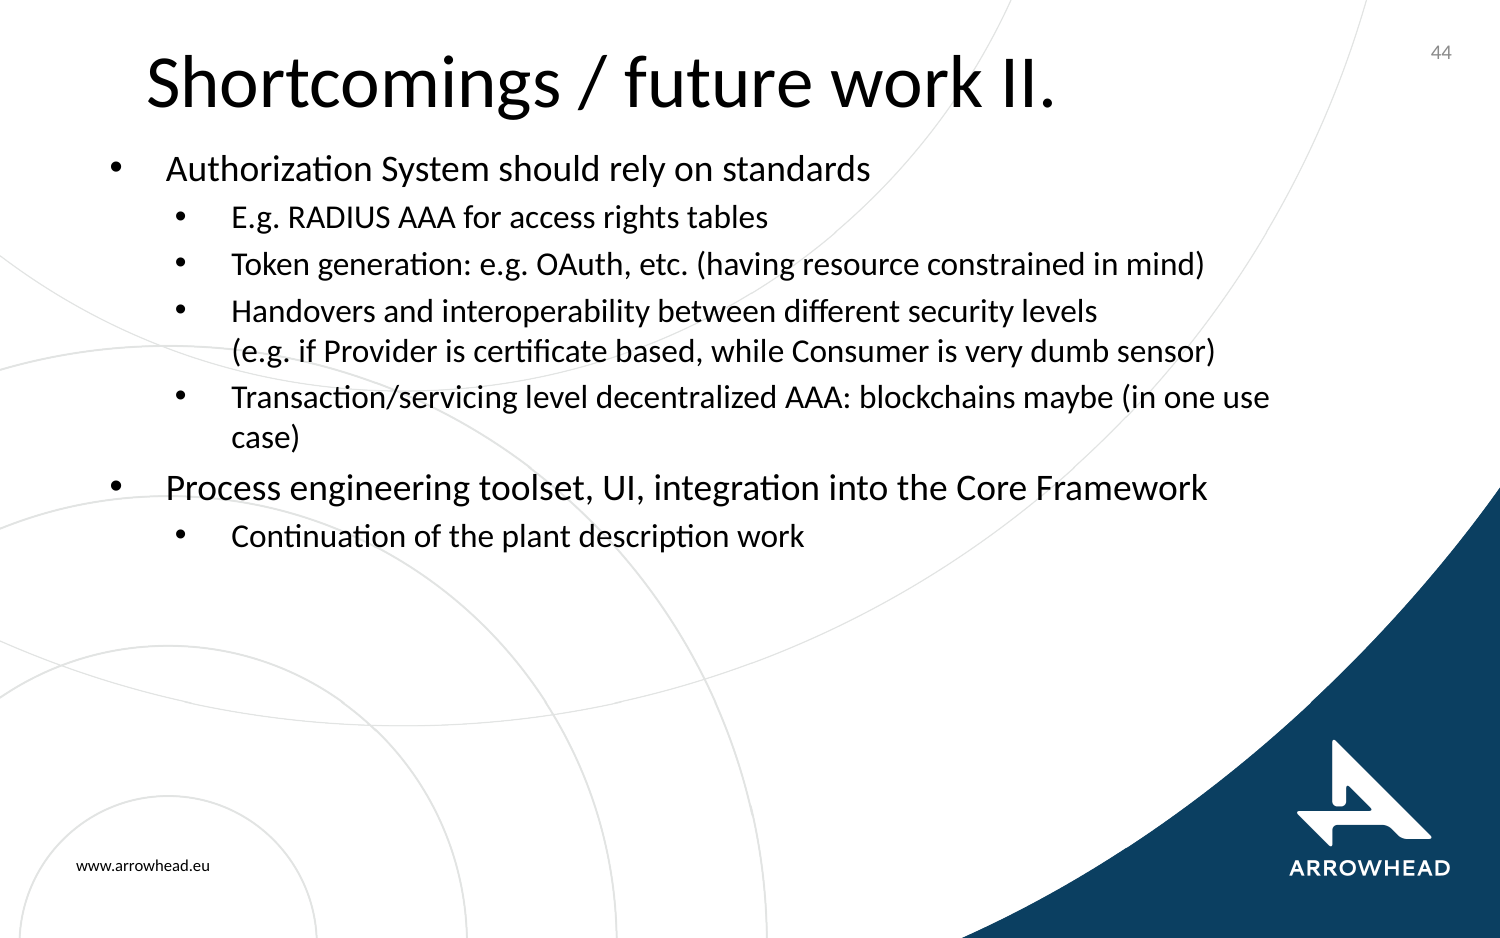

# Shortcomings / future work II.
44
Authorization System should rely on standards
E.g. RADIUS AAA for access rights tables
Token generation: e.g. OAuth, etc. (having resource constrained in mind)
Handovers and interoperability between different security levels
(e.g. if Provider is certificate based, while Consumer is very dumb sensor)
Transaction/servicing level decentralized AAA: blockchains maybe (in one use case)
Process engineering toolset, UI, integration into the Core Framework
Continuation of the plant description work